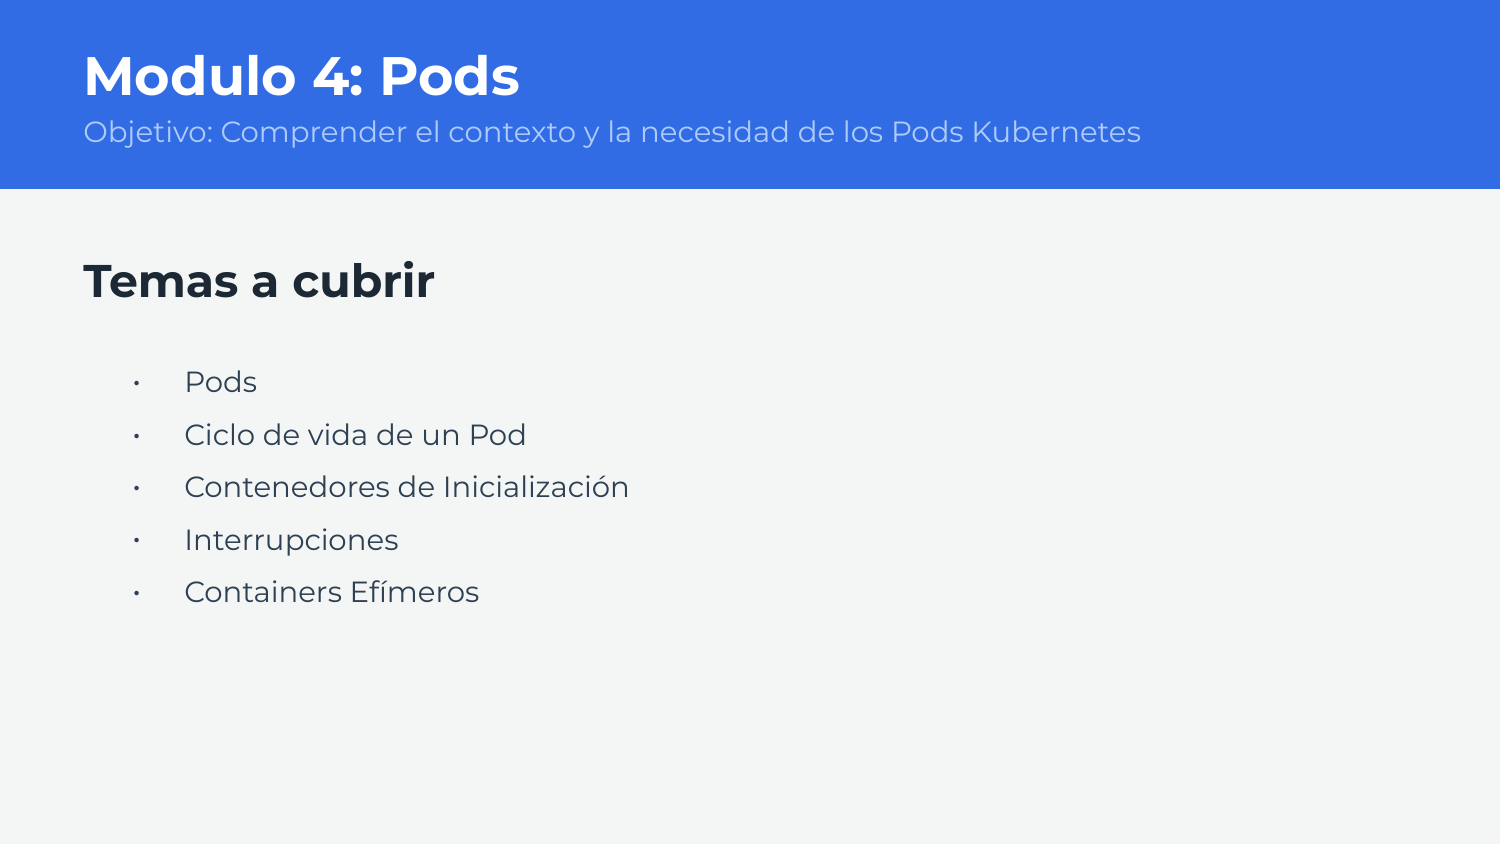

Modulo 4: Pods
Objetivo: Comprender el contexto y la necesidad de los Pods Kubernetes
Temas a cubrir
Pods
Ciclo de vida de un Pod
Contenedores de Inicialización
Interrupciones
Containers Efímeros